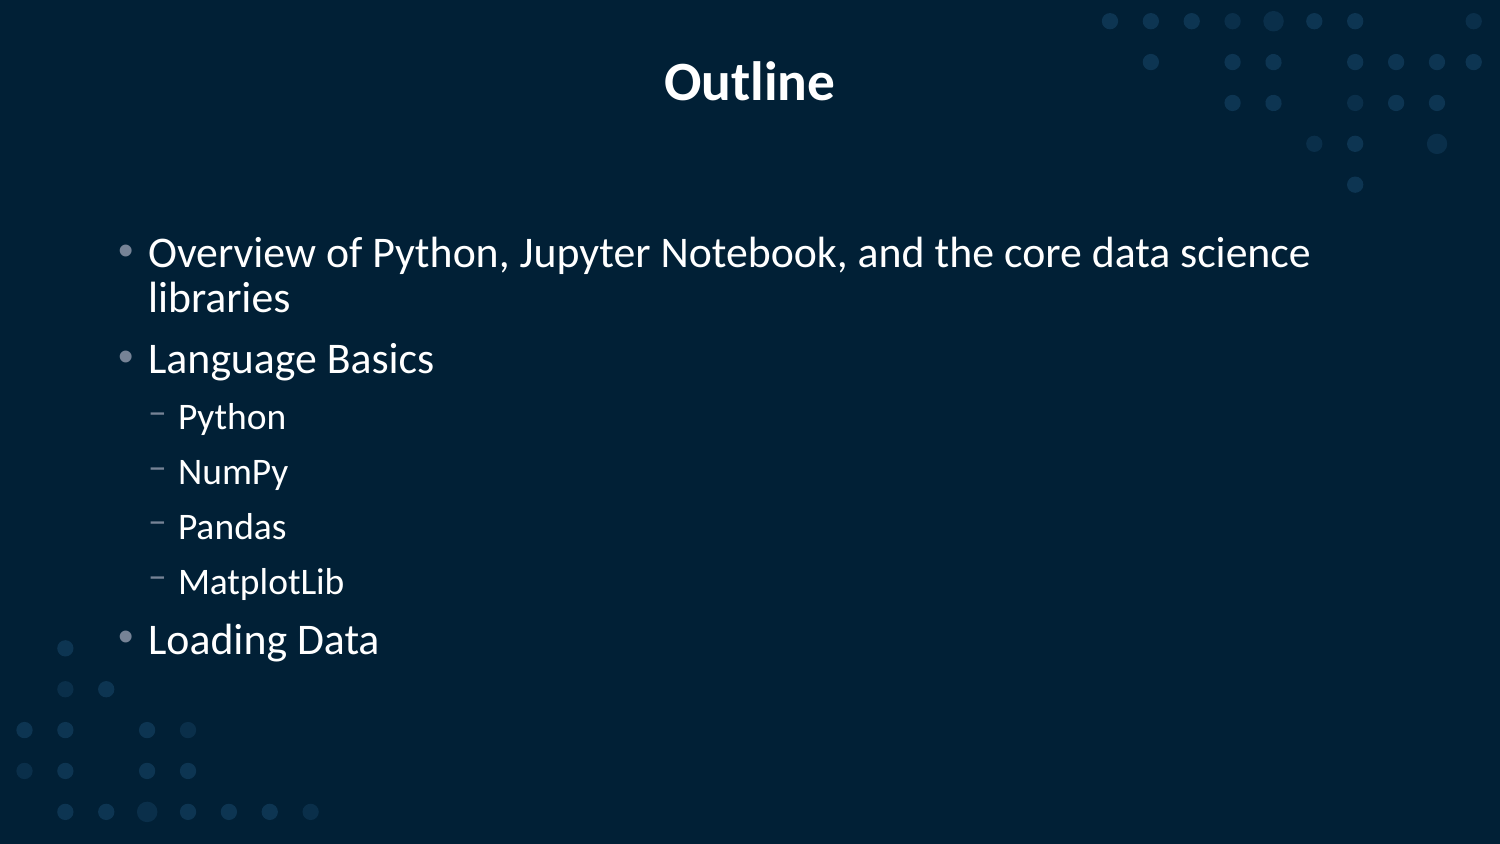

# Outline

Overview of Python, Jupyter Notebook, and the core data science libraries
Language Basics
Python
NumPy
Pandas
MatplotLib
Loading Data